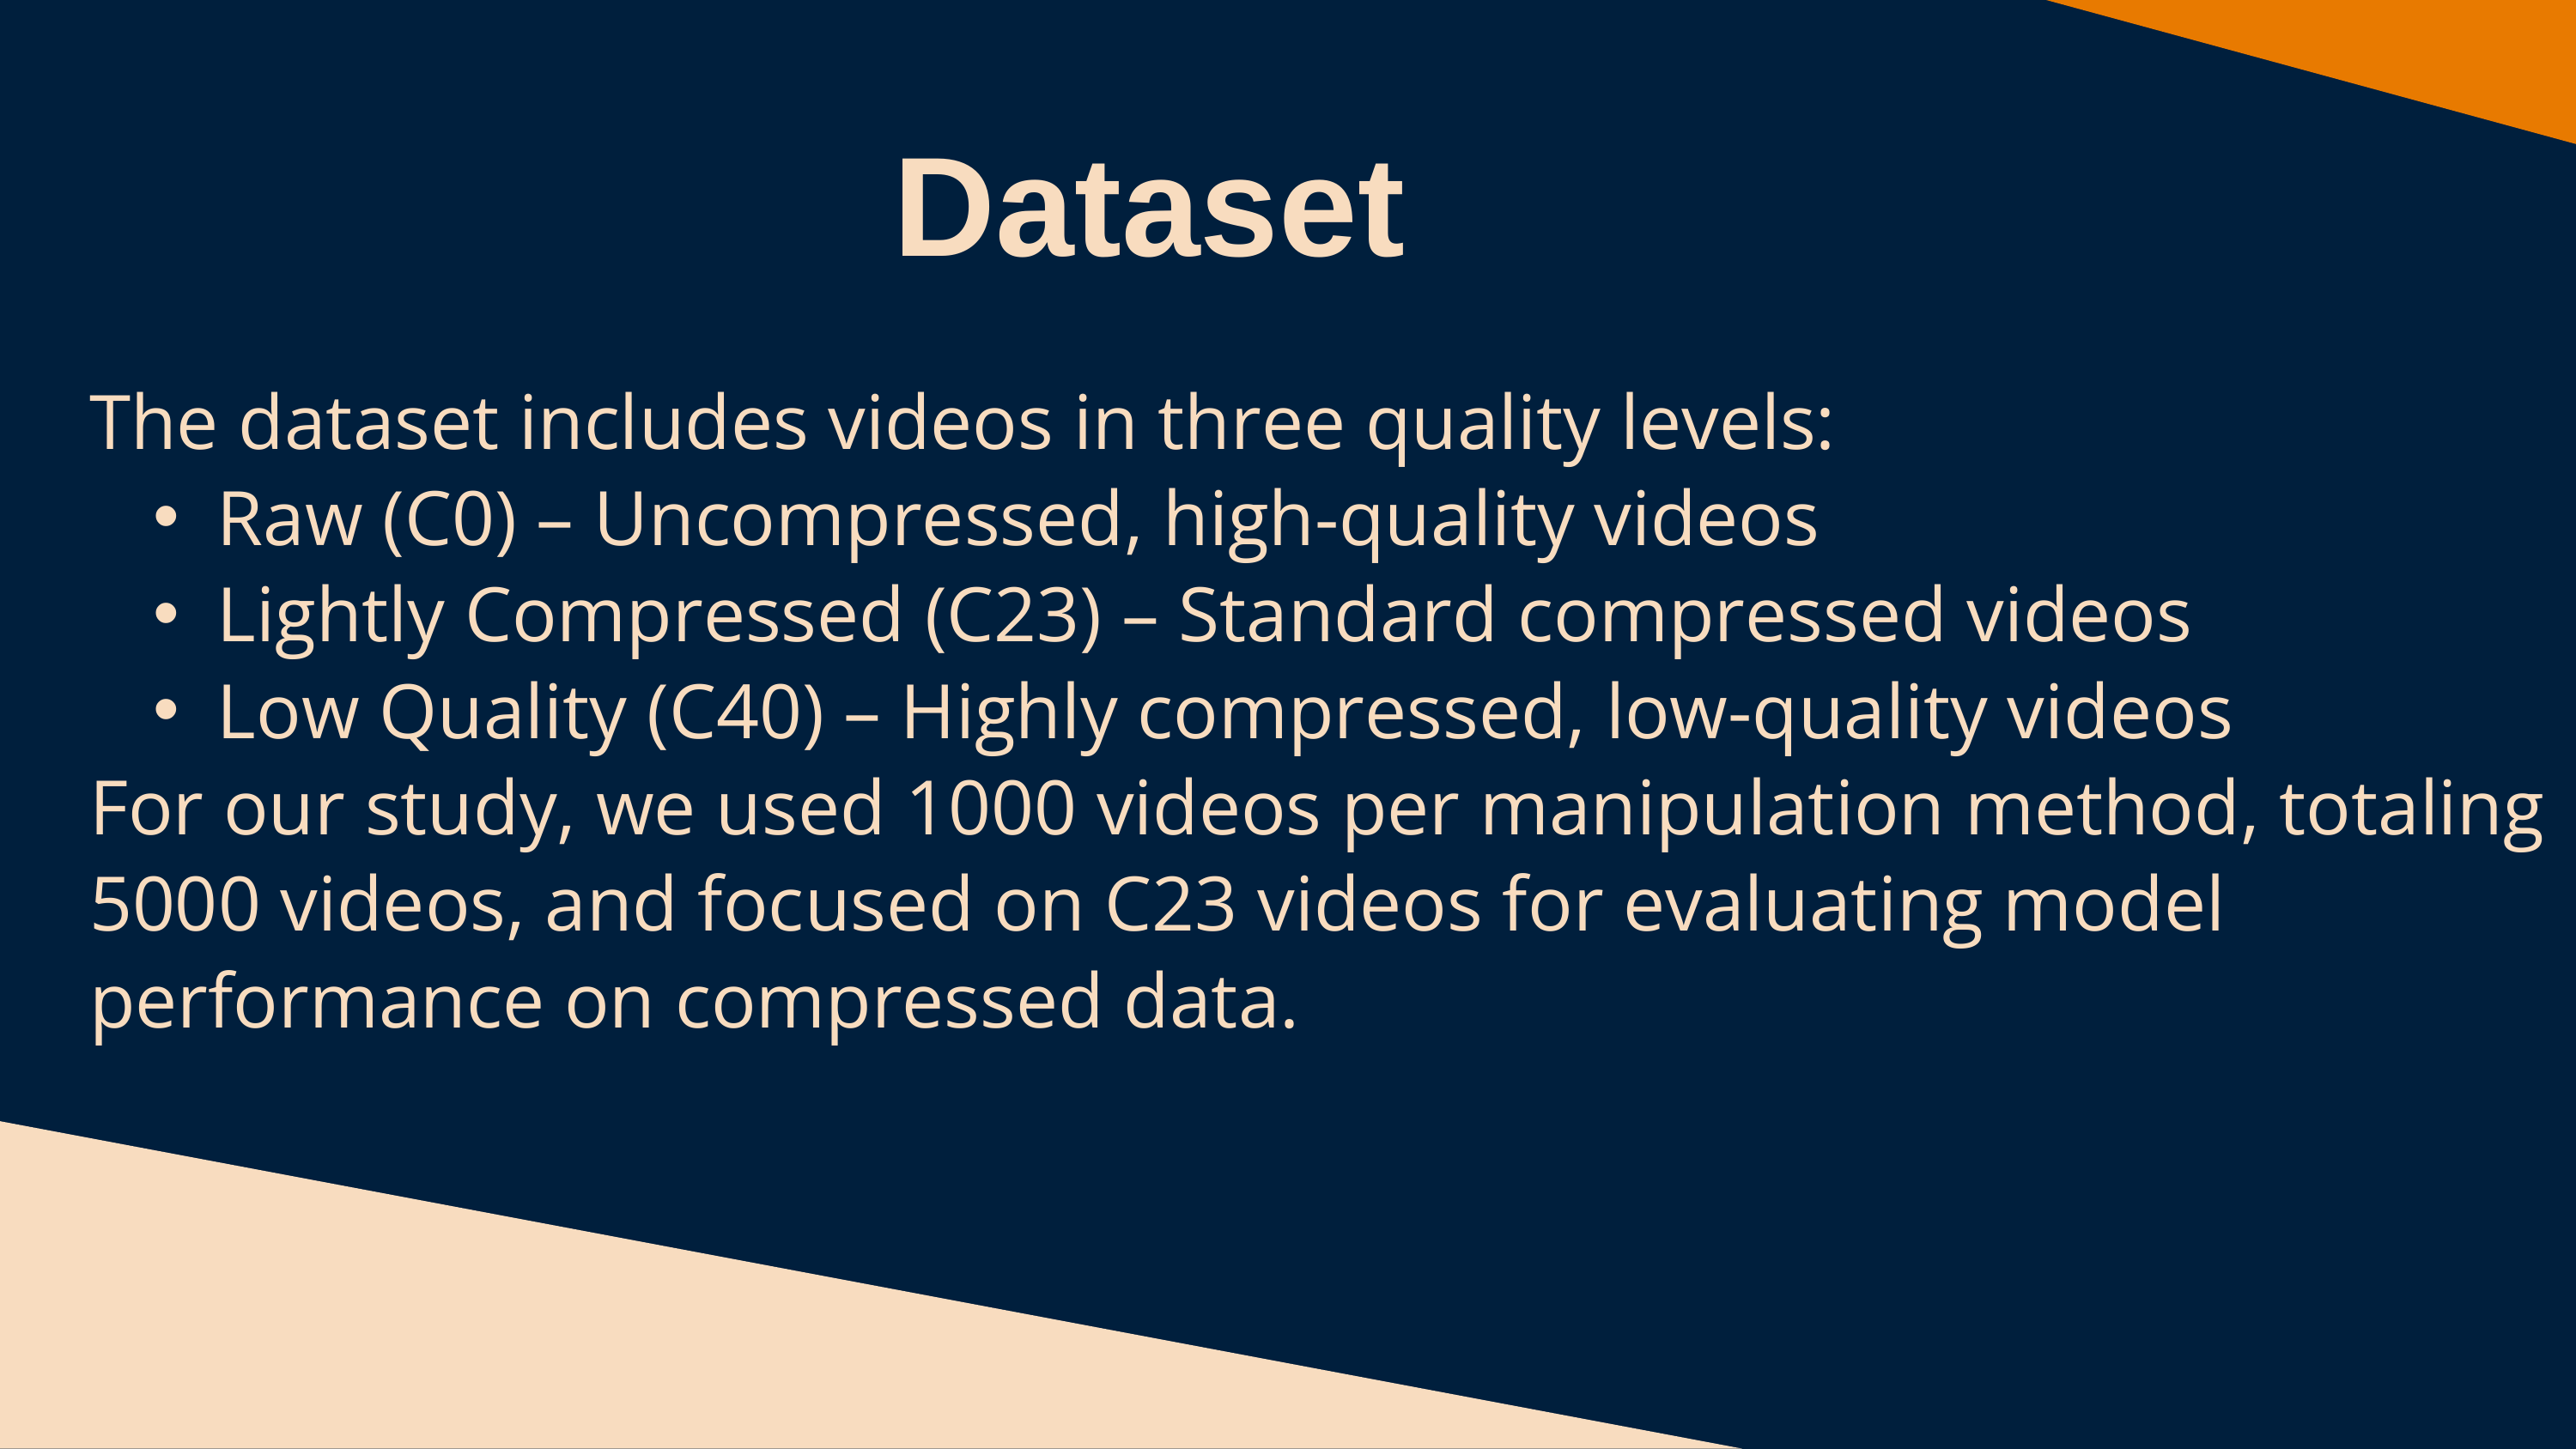

Dataset
The dataset includes videos in three quality levels:
Raw (C0) – Uncompressed, high-quality videos
Lightly Compressed (C23) – Standard compressed videos
Low Quality (C40) – Highly compressed, low-quality videos
For our study, we used 1000 videos per manipulation method, totaling 5000 videos, and focused on C23 videos for evaluating model performance on compressed data.